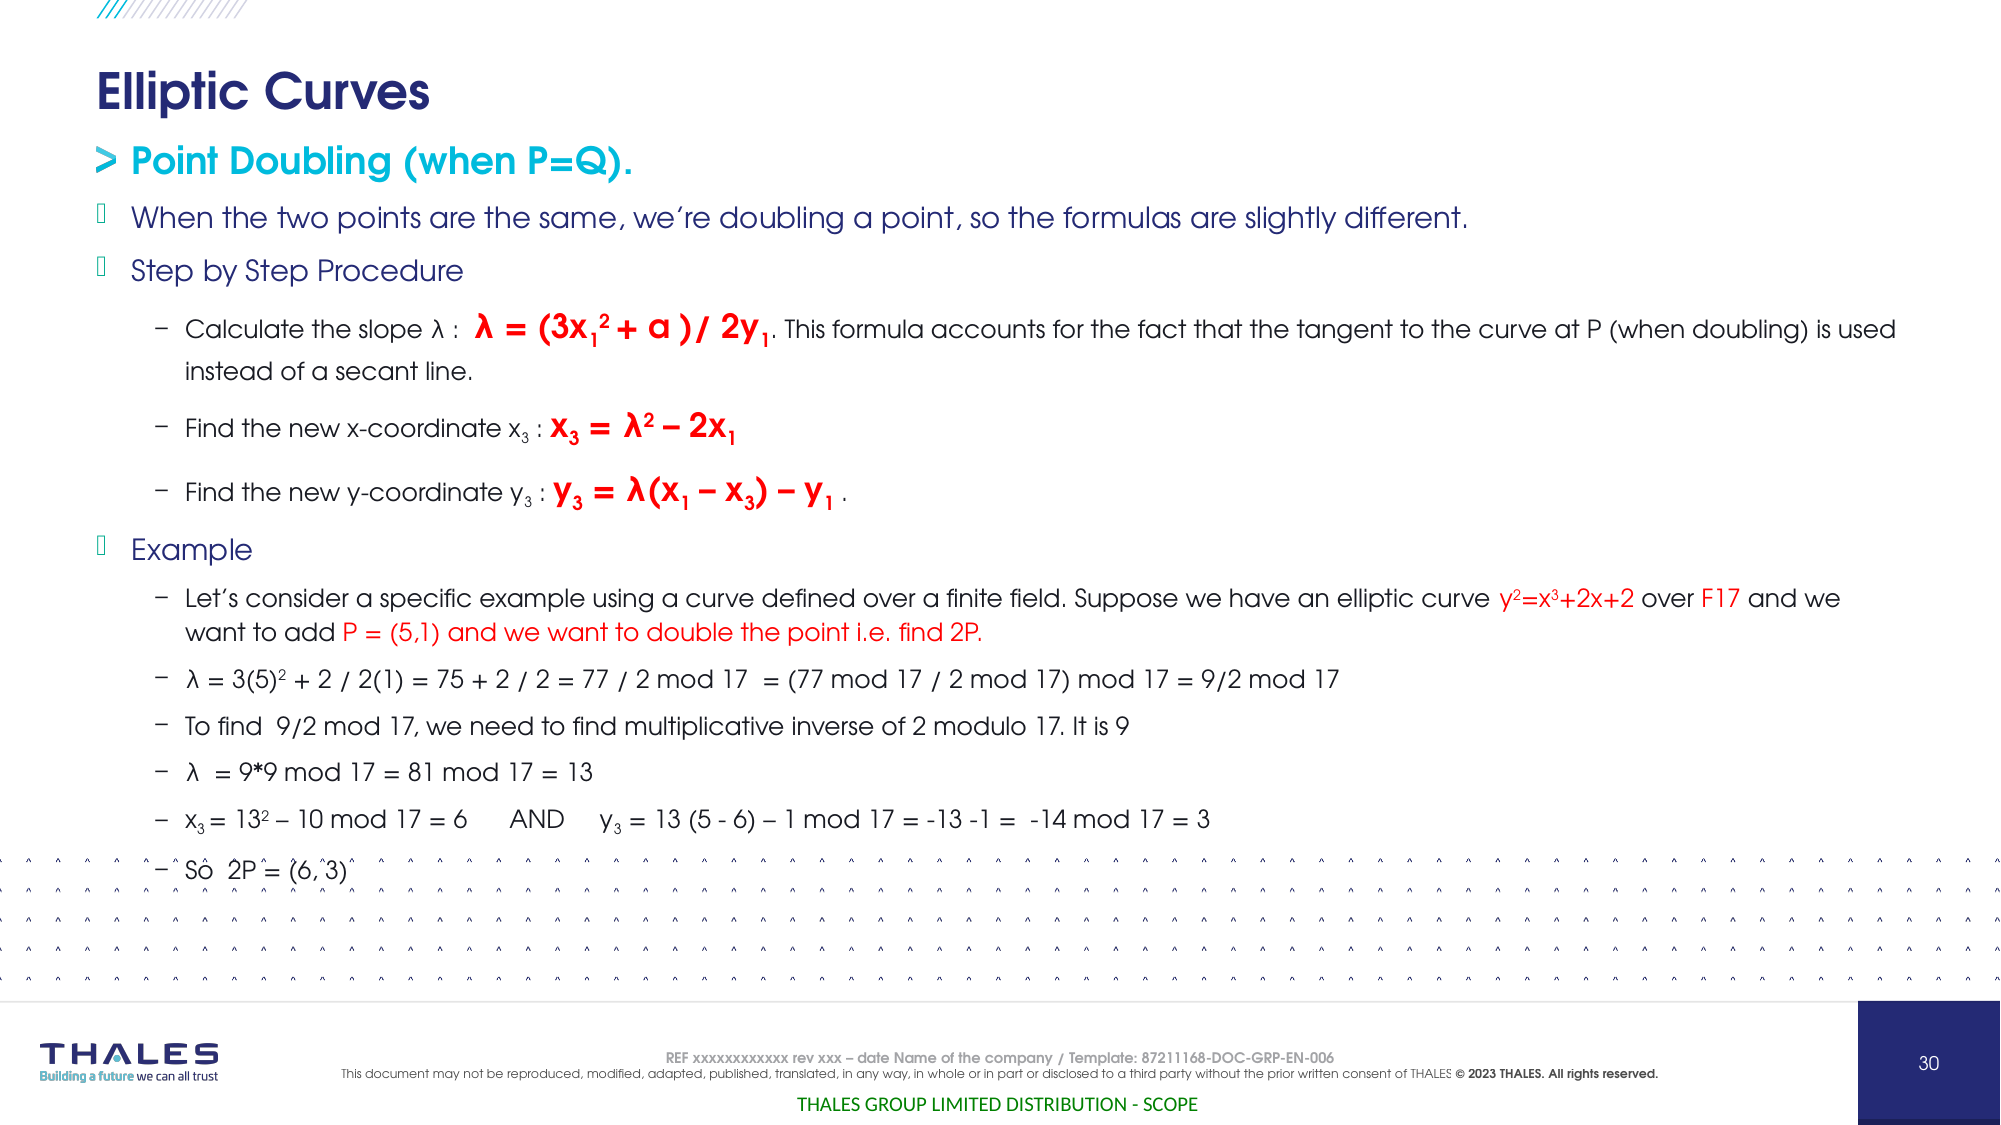

# Elliptic Curves
Point Doubling (when P=Q).
When the two points are the same, we’re doubling a point, so the formulas are slightly different.
Step by Step Procedure
Calculate the slope λ :  λ = (3x12 + a )/ 2y1. This formula accounts for the fact that the tangent to the curve at P (when doubling) is used instead of a secant line.
Find the new x-coordinate x3 : x3 = λ2 – 2x1
Find the new y-coordinate y3 : y3 = λ(x1 – x3) – y1 .
Example
Let’s consider a specific example using a curve defined over a finite field. Suppose we have an elliptic curve y2=x3+2x+2 over F17 and we want to add​ P = (5,1) and we want to double the point i.e. find 2P.
λ = 3(5)2 + 2 / 2(1) = 75 + 2 / 2 = 77 / 2 mod 17  = (77 mod 17 / 2 mod 17) mod 17 = 9/2 mod 17
To find  9/2 mod 17, we need to find multiplicative inverse of 2 modulo 17. It is 9
λ  = 9*9 mod 17 = 81 mod 17 = 13
x3 = 132 – 10 mod 17 = 6      AND     y3 = 13 (5 - 6) – 1 mod 17 = -13 -1 =  -14 mod 17 = 3
So  2P = (6, 3)